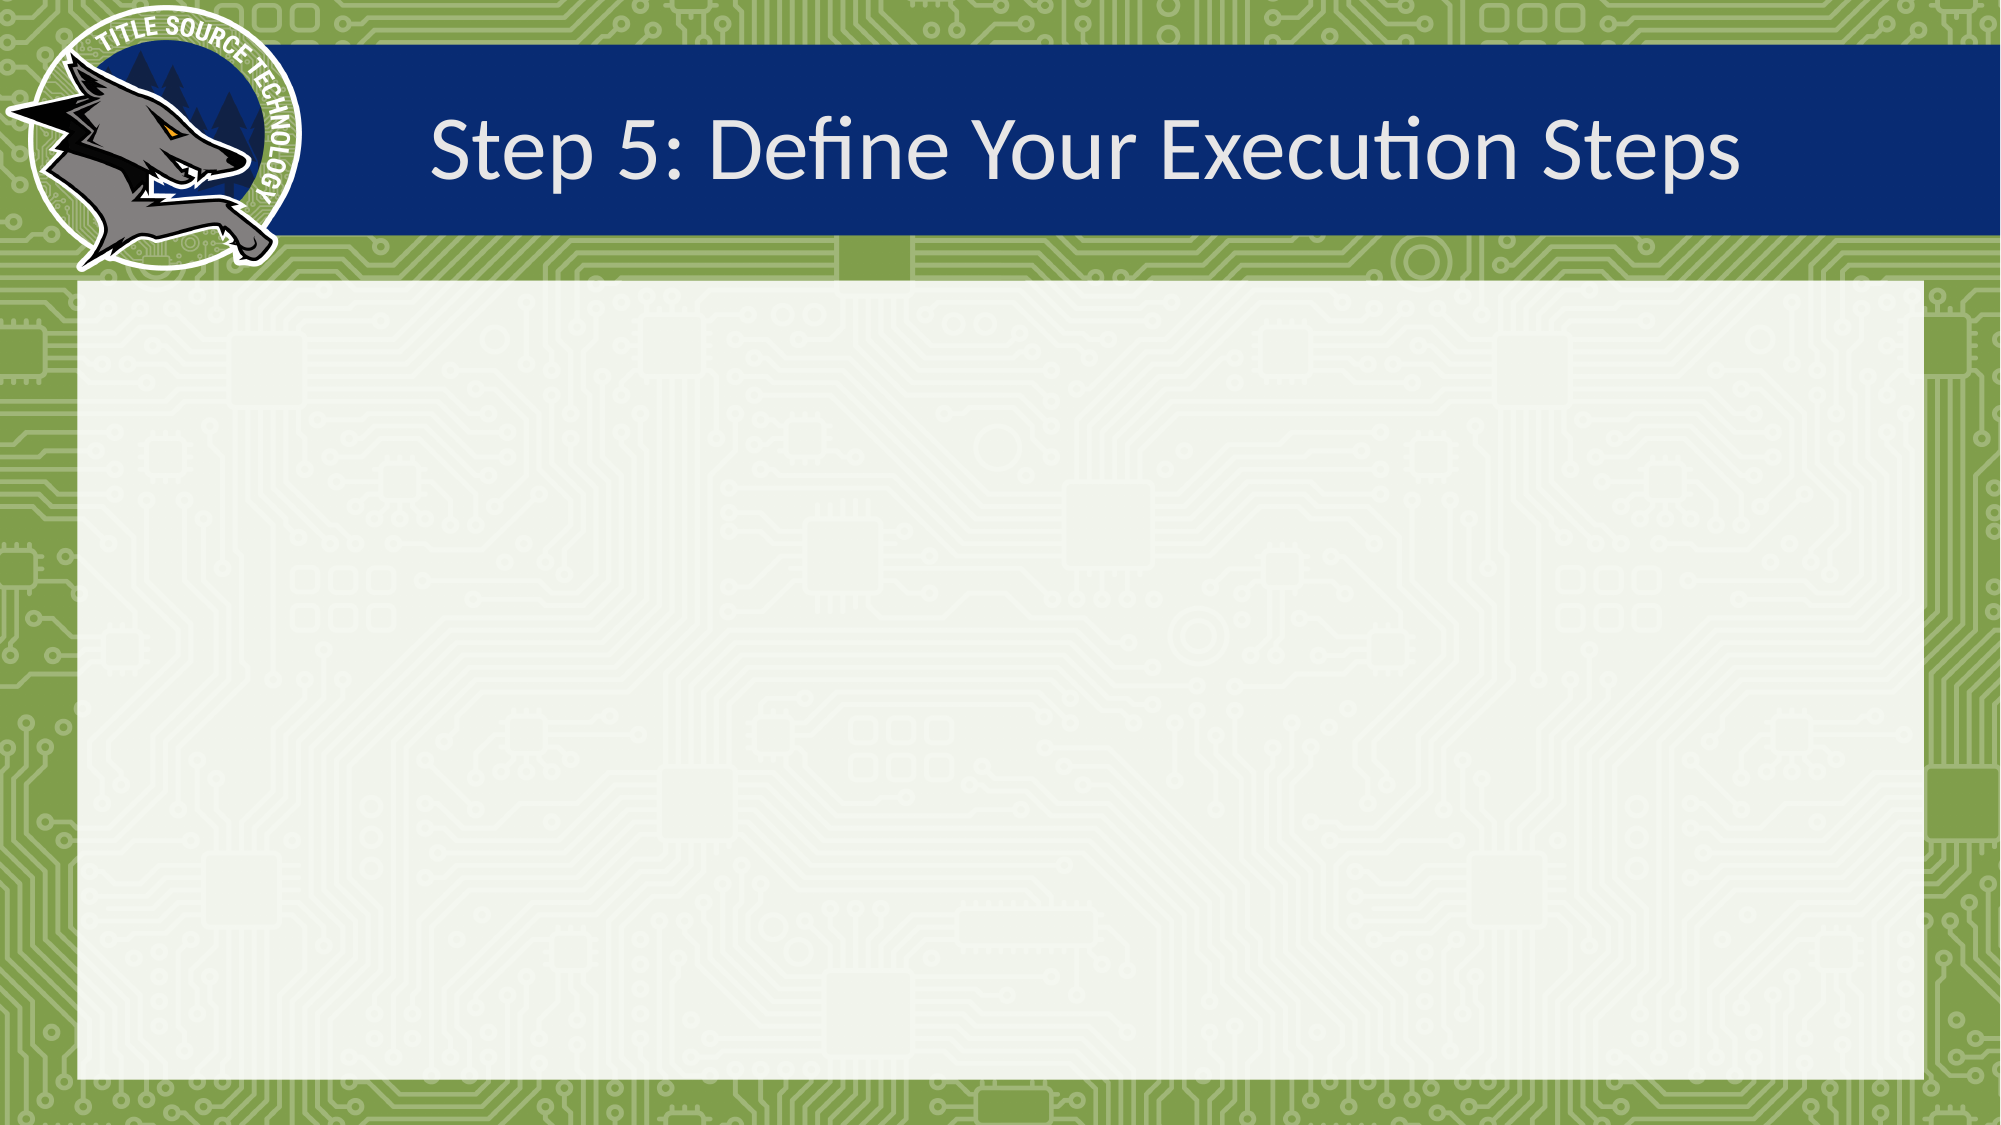

# Step 5: Define Your Execution Steps